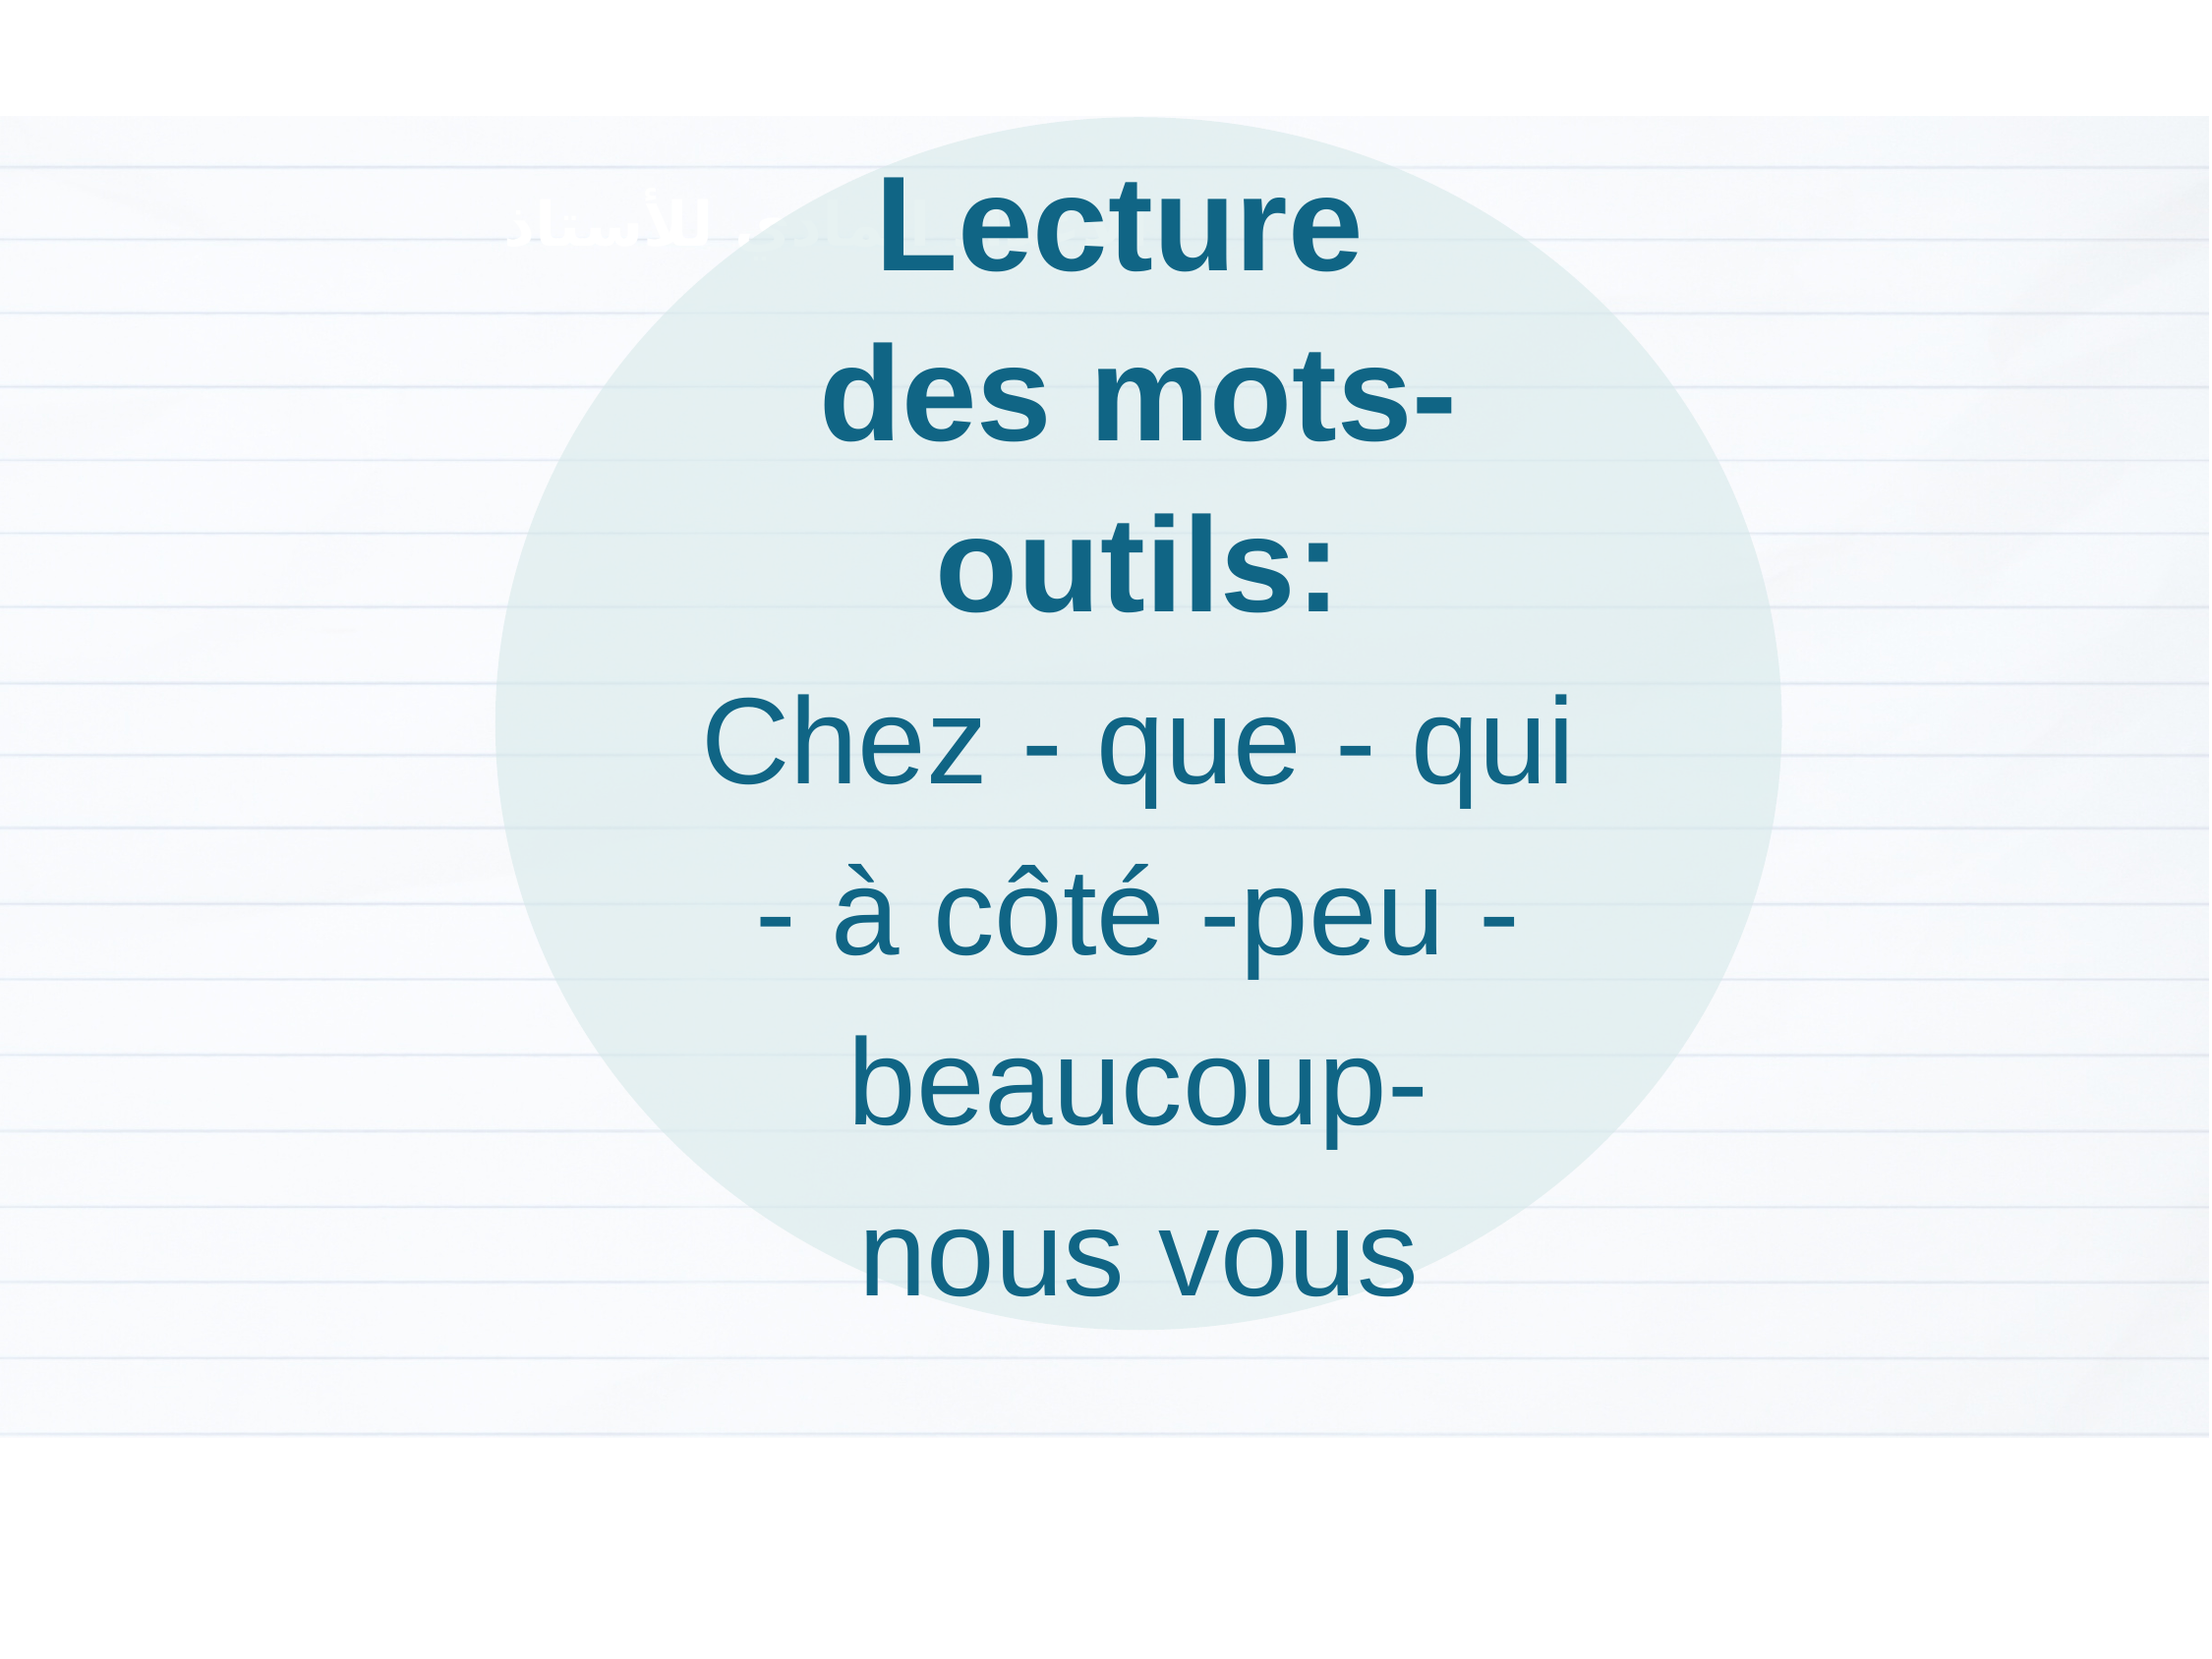

Lecture
des mots-outils:
Chez - que - qui - à côté -peu - beaucoup- nous vous
الإعداد المادي للأستاذ